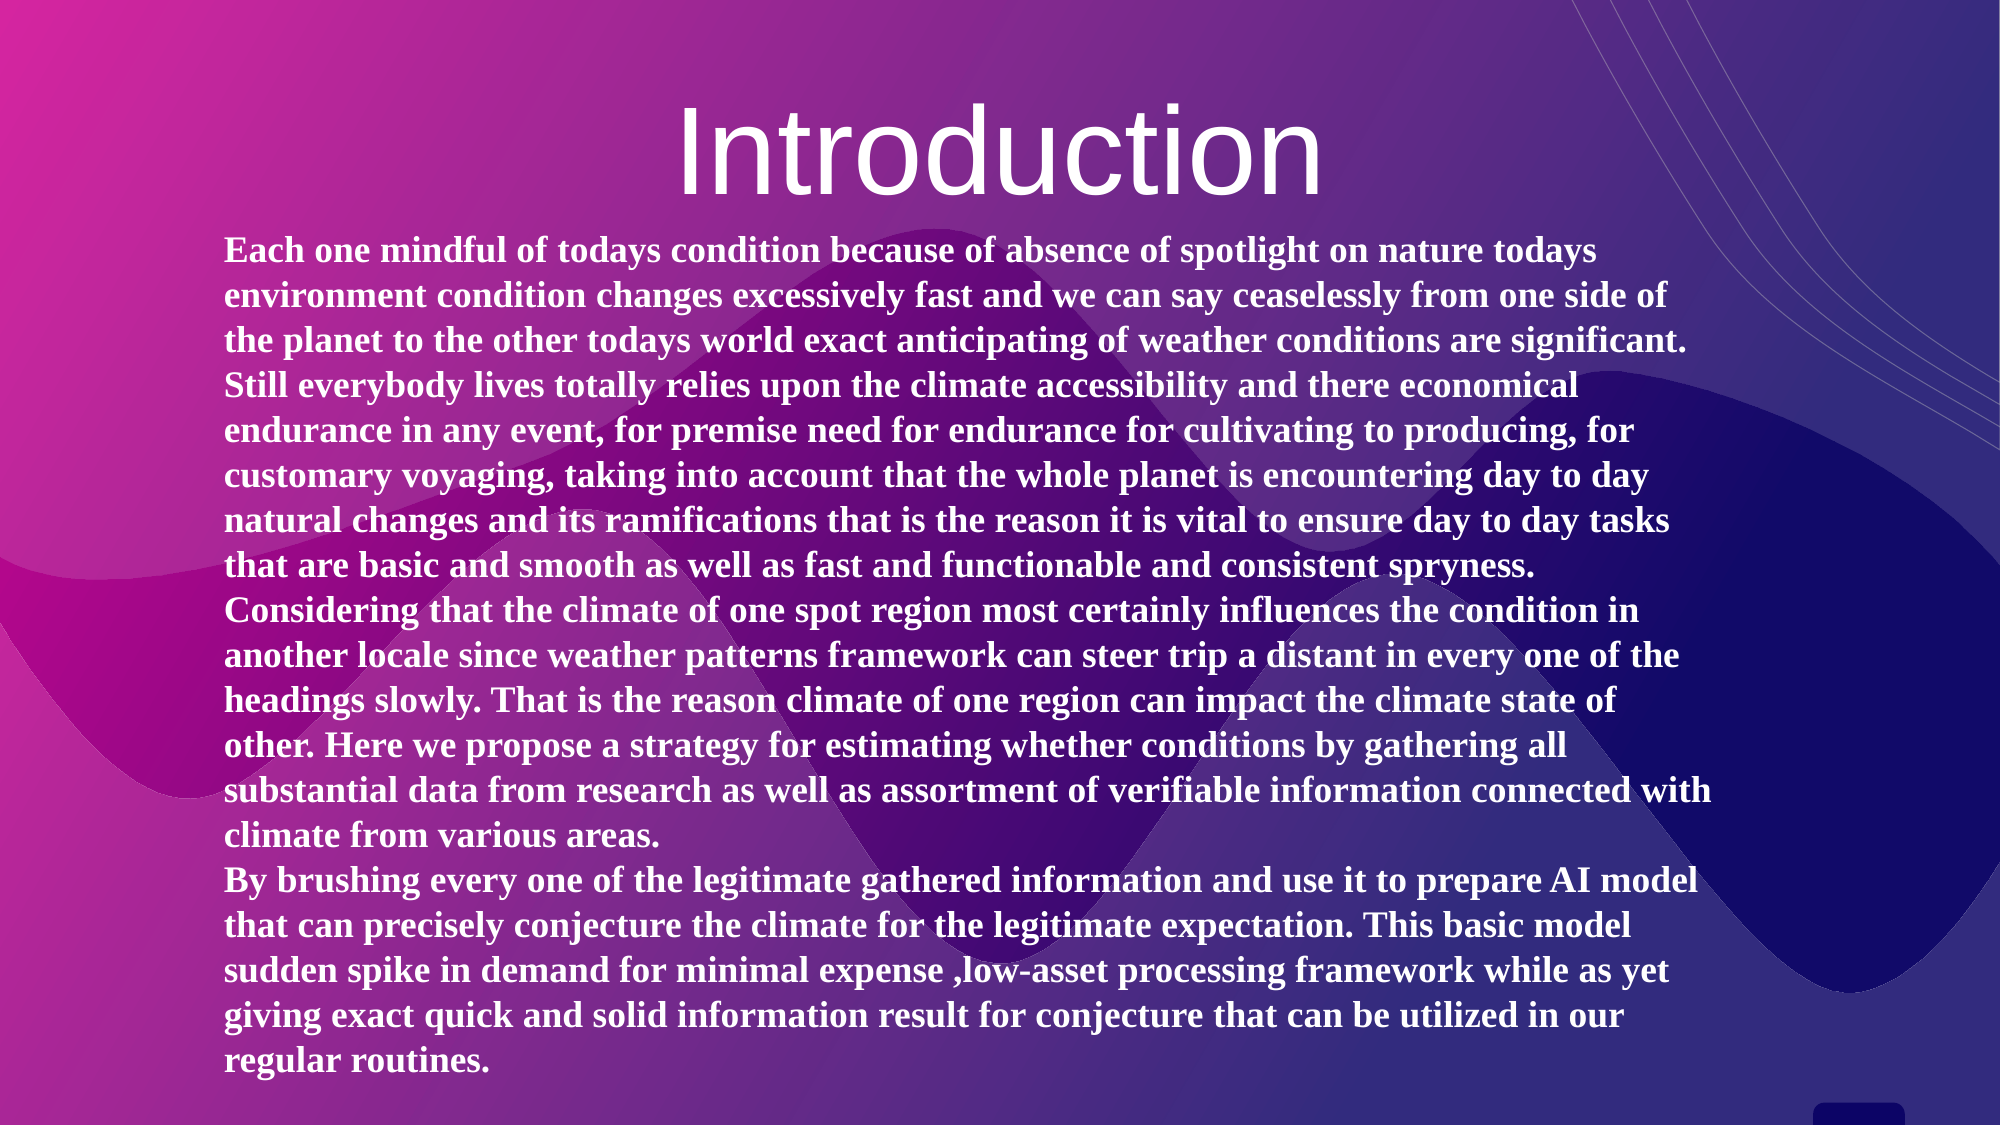

# Introduction

Each one mindful of todays condition because of absence of spotlight on nature todays environment condition changes excessively fast and we can say ceaselessly from one side of the planet to the other todays world exact anticipating of weather conditions are significant. Still everybody lives totally relies upon the climate accessibility and there economical endurance in any event, for premise need for endurance for cultivating to producing, for customary voyaging, taking into account that the whole planet is encountering day to day natural changes and its ramifications that is the reason it is vital to ensure day to day tasks that are basic and smooth as well as fast and functionable and consistent spryness. Considering that the climate of one spot region most certainly influences the condition in another locale since weather patterns framework can steer trip a distant in every one of the headings slowly. That is the reason climate of one region can impact the climate state of other. Here we propose a strategy for estimating whether conditions by gathering all substantial data from research as well as assortment of verifiable information connected with climate from various areas.
By brushing every one of the legitimate gathered information and use it to prepare AI model that can precisely conjecture the climate for the legitimate expectation. This basic model sudden spike in demand for minimal expense ,low-asset processing framework while as yet giving exact quick and solid information result for conjecture that can be utilized in our regular routines.